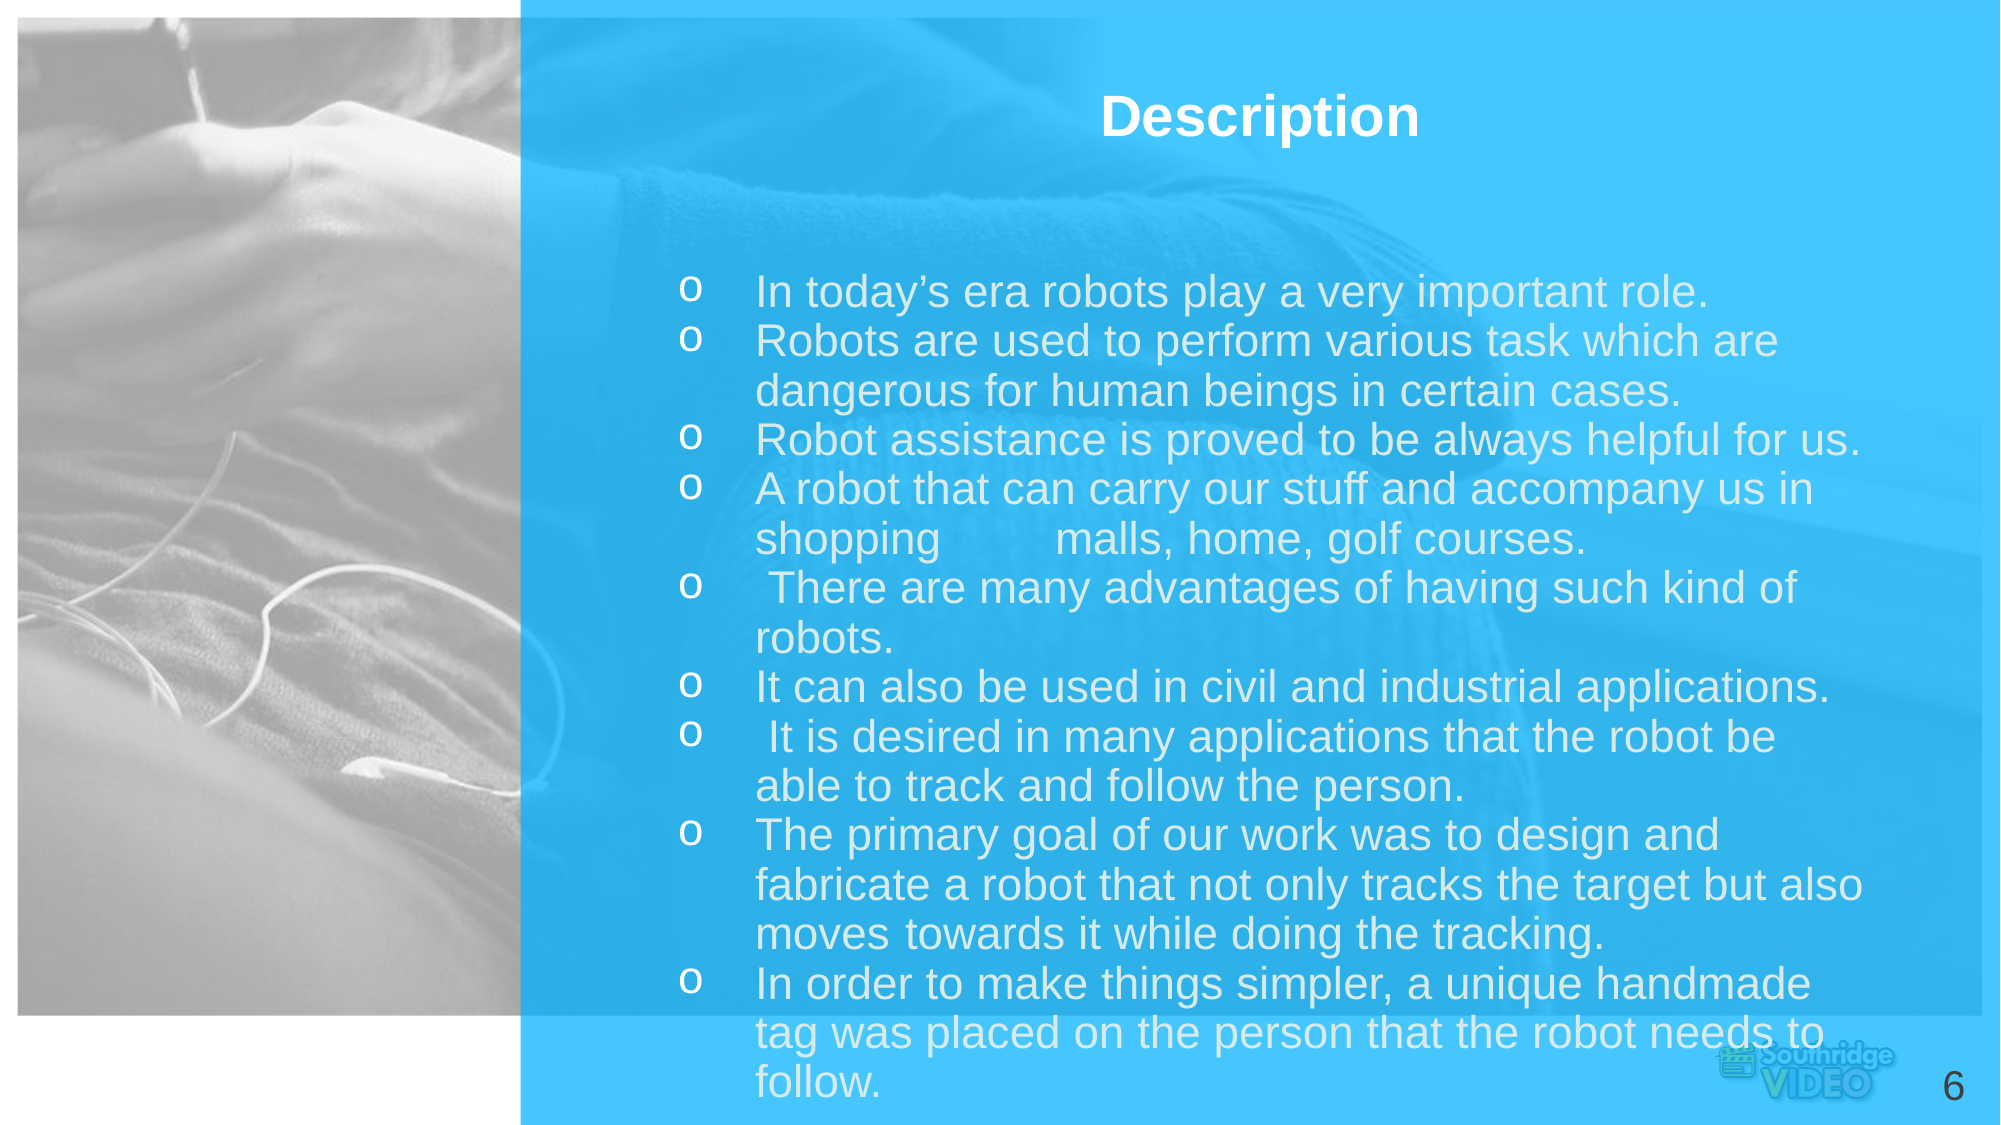

# Description
In today’s era robots play a very important role.
Robots are used to perform various task which are dangerous for human beings in certain cases.
Robot assistance is proved to be always helpful for us.
A robot that can carry our stuff and accompany us in shopping 	malls, home, golf courses.
 There are many advantages of having such kind of robots.
It can also be used in civil and industrial applications.
 It is desired in many applications that the robot be able to track and follow the person.
The primary goal of our work was to design and fabricate a robot that not only tracks the target but also moves 	towards it while doing the tracking.
In order to make things simpler, a unique handmade tag was placed on the person that the robot needs to follow.

6